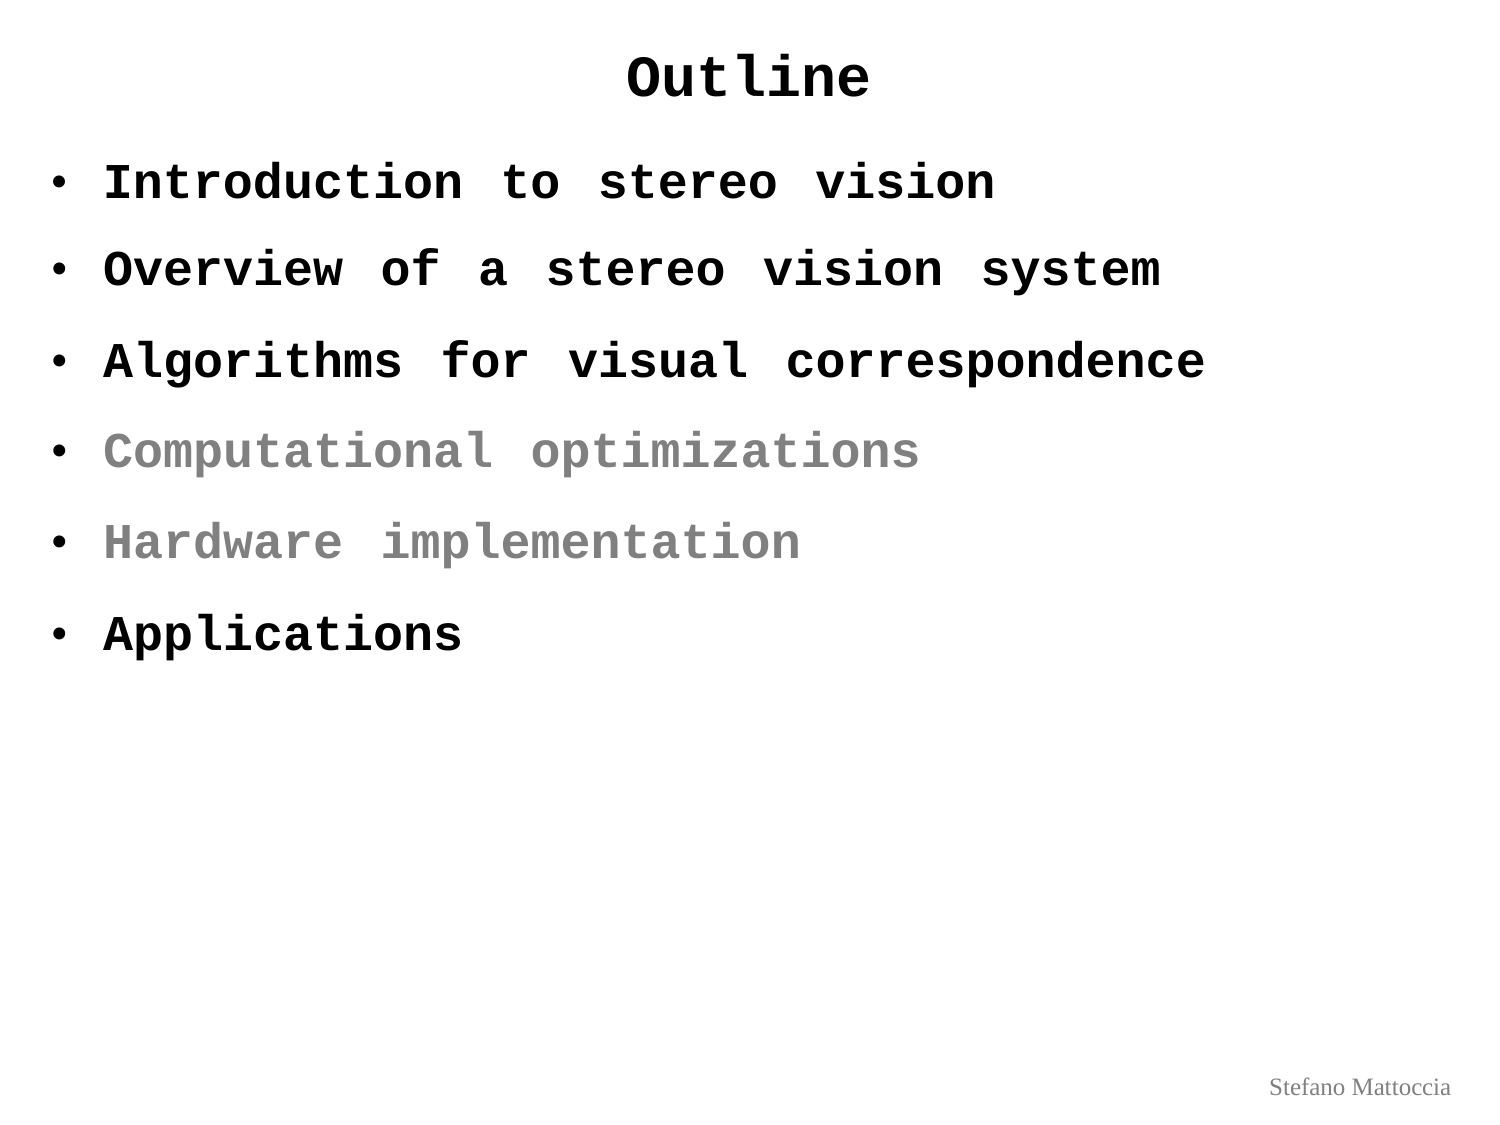

Outline
•   Introduction   to   stereo   vision
•   Overview   of   a   stereo   vision   system

•   Algorithms   for   visual   correspondence

•   Computational   optimizations

•   Hardware   implementation

•   Applications
Stefano Mattoccia